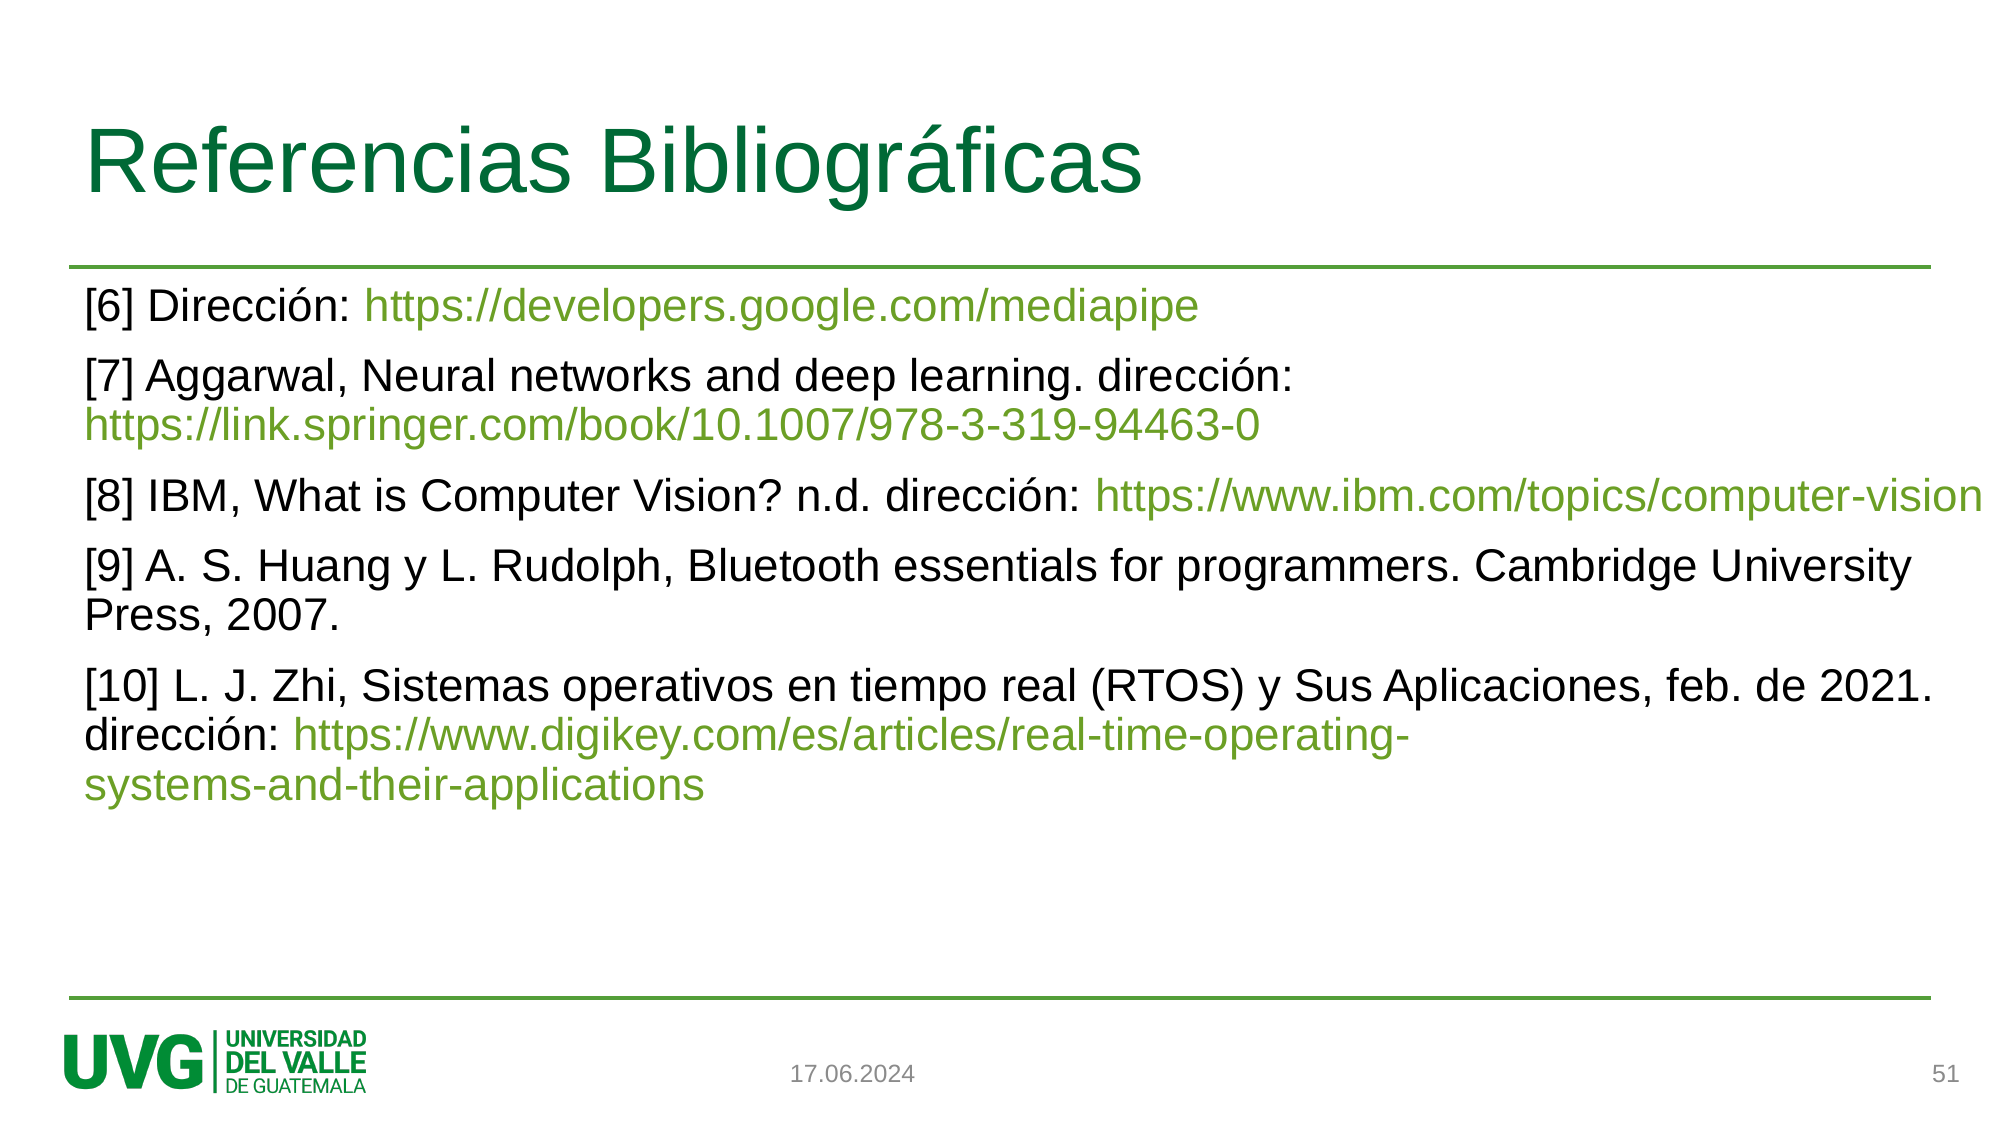

# Referencias Bibliográficas
[6] Dirección: https://developers.google.com/mediapipe
[7] Aggarwal, Neural networks and deep learning. dirección: https://link.springer.com/book/10.1007/978-3-319-94463-0
[8] IBM, What is Computer Vision? n.d. dirección: https://www.ibm.com/topics/computer-vision
[9] A. S. Huang y L. Rudolph, Bluetooth essentials for programmers. Cambridge University Press, 2007.
[10] L. J. Zhi, Sistemas operativos en tiempo real (RTOS) y Sus Aplicaciones, feb. de 2021. dirección: https://www.digikey.com/es/articles/real-time-operating-systems-and-their-applications

51
17.06.2024